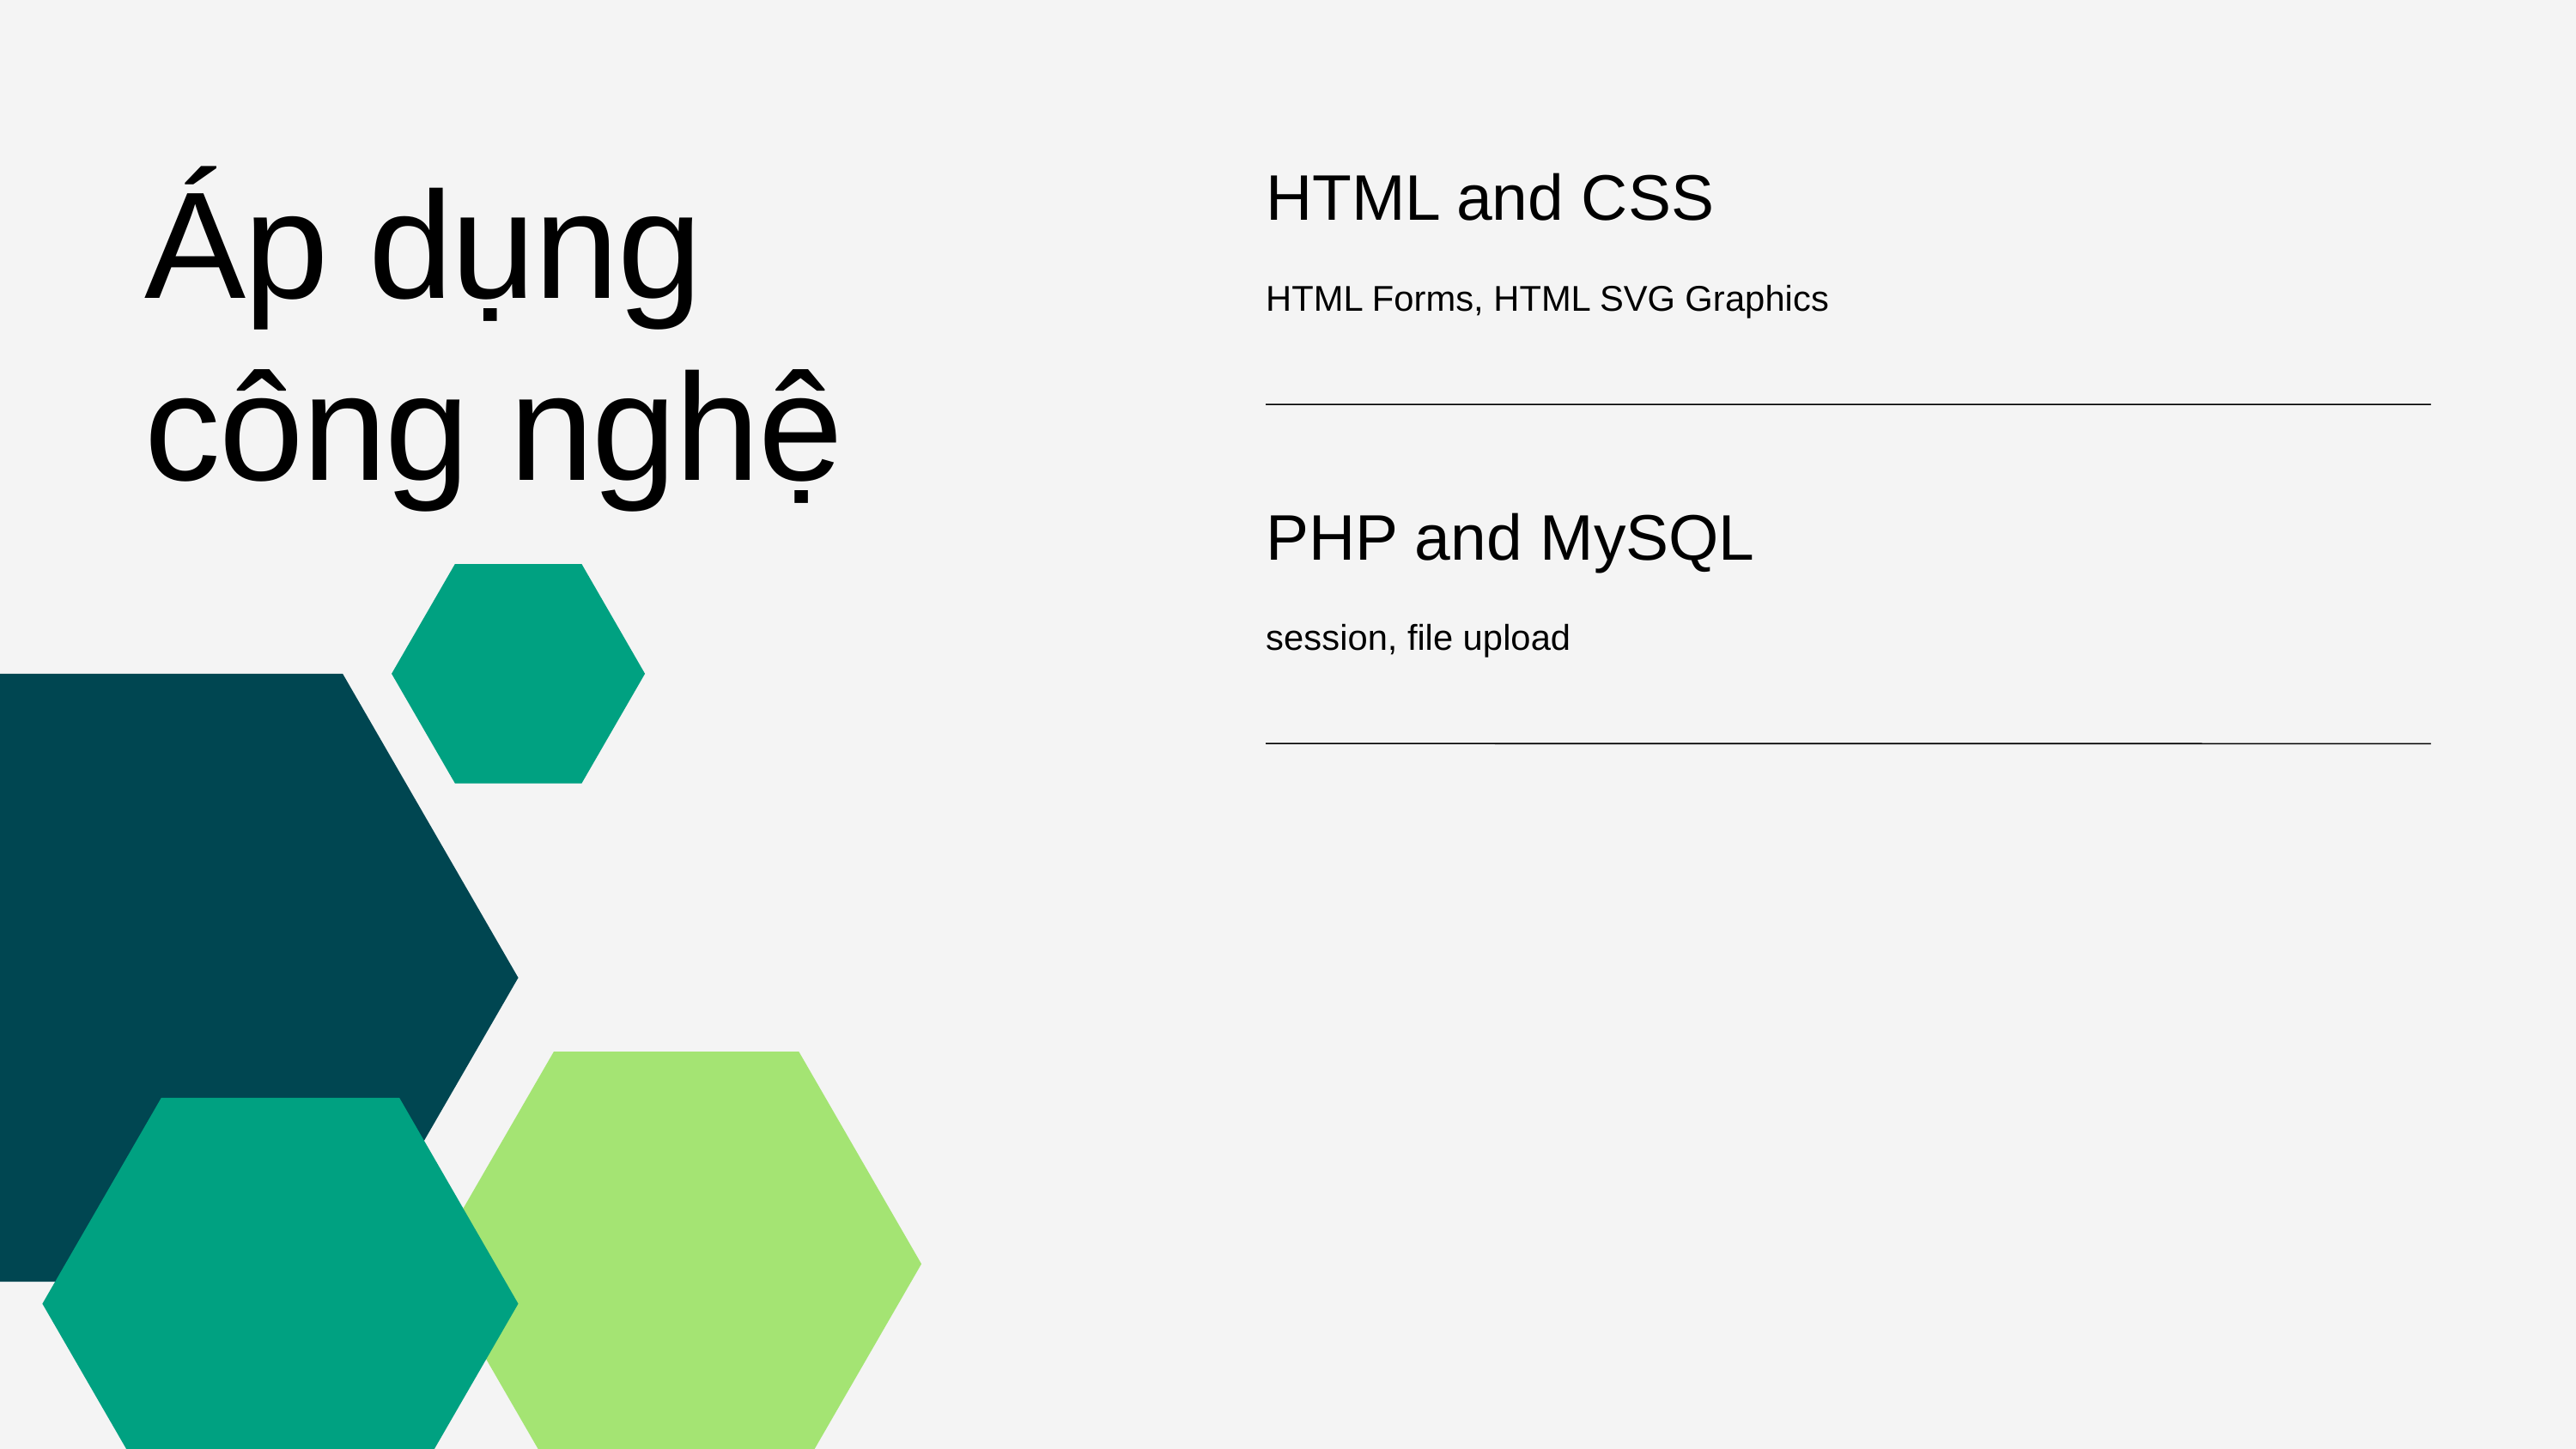

Áp dụng công nghệ
HTML and CSS
HTML Forms, HTML SVG Graphics

PHP and MySQL
session, file upload